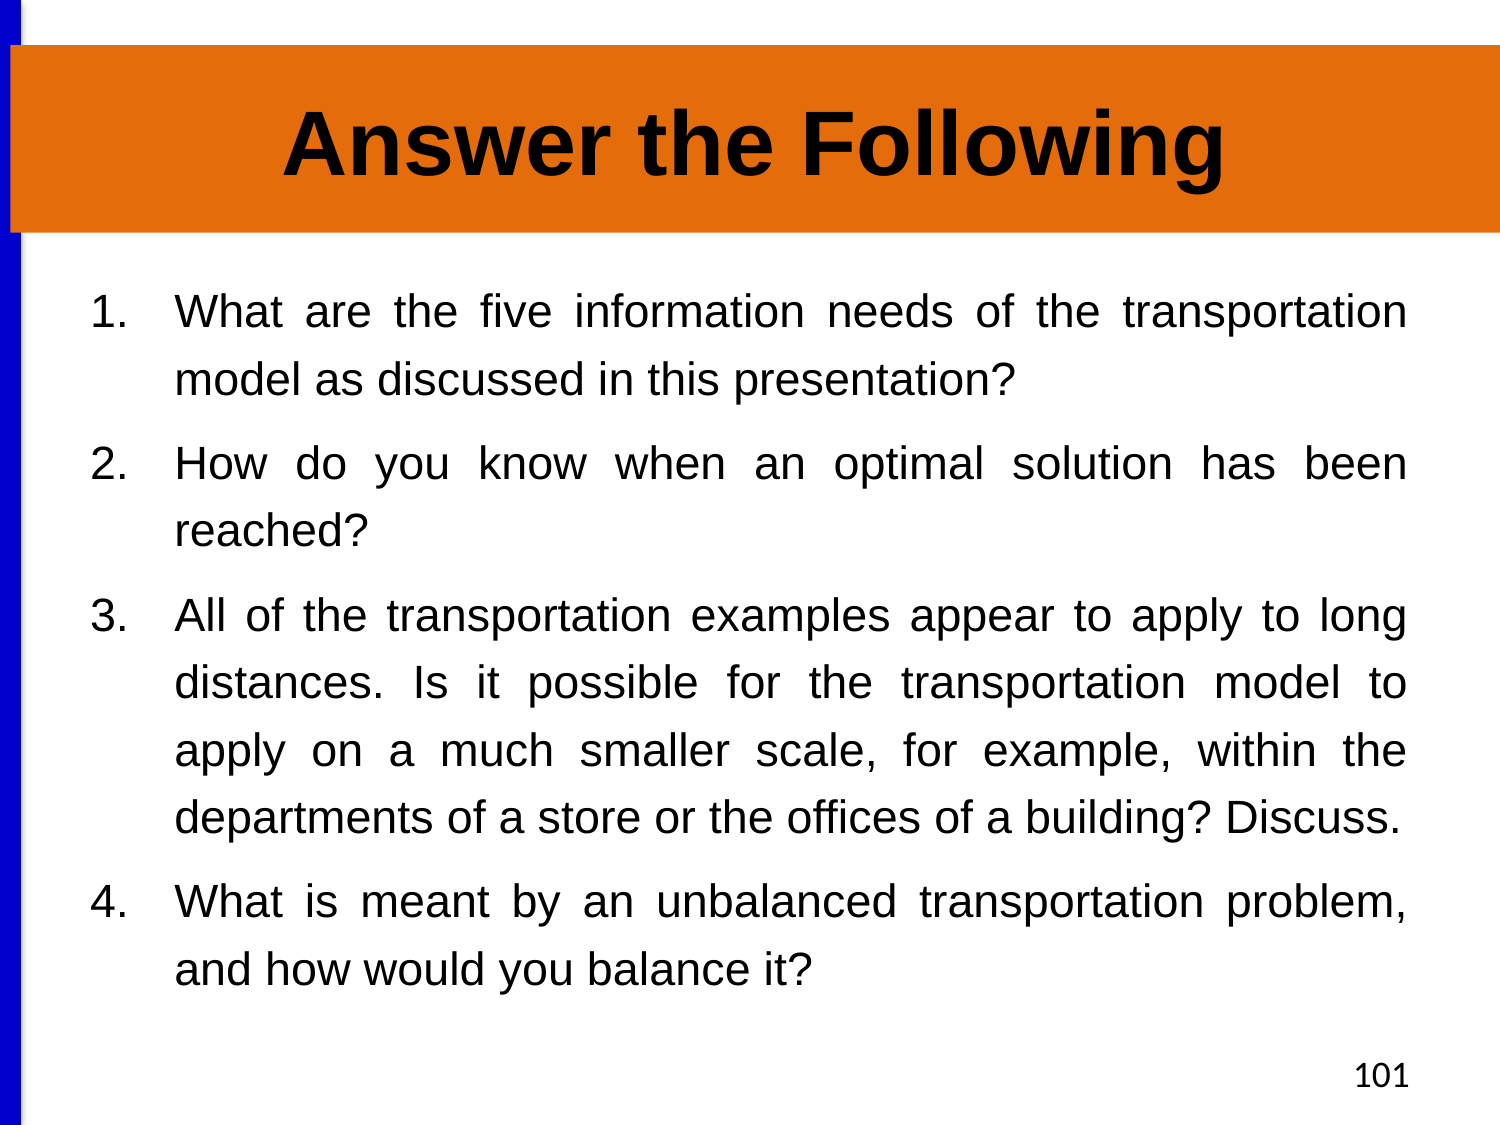

# Answer the Following
What are the five information needs of the transportation model as discussed in this presentation?
How do you know when an optimal solution has been reached?
All of the transportation examples appear to apply to long distances. Is it possible for the transportation model to apply on a much smaller scale, for example, within the departments of a store or the offices of a building? Discuss.
What is meant by an unbalanced transportation problem, and how would you balance it?
101